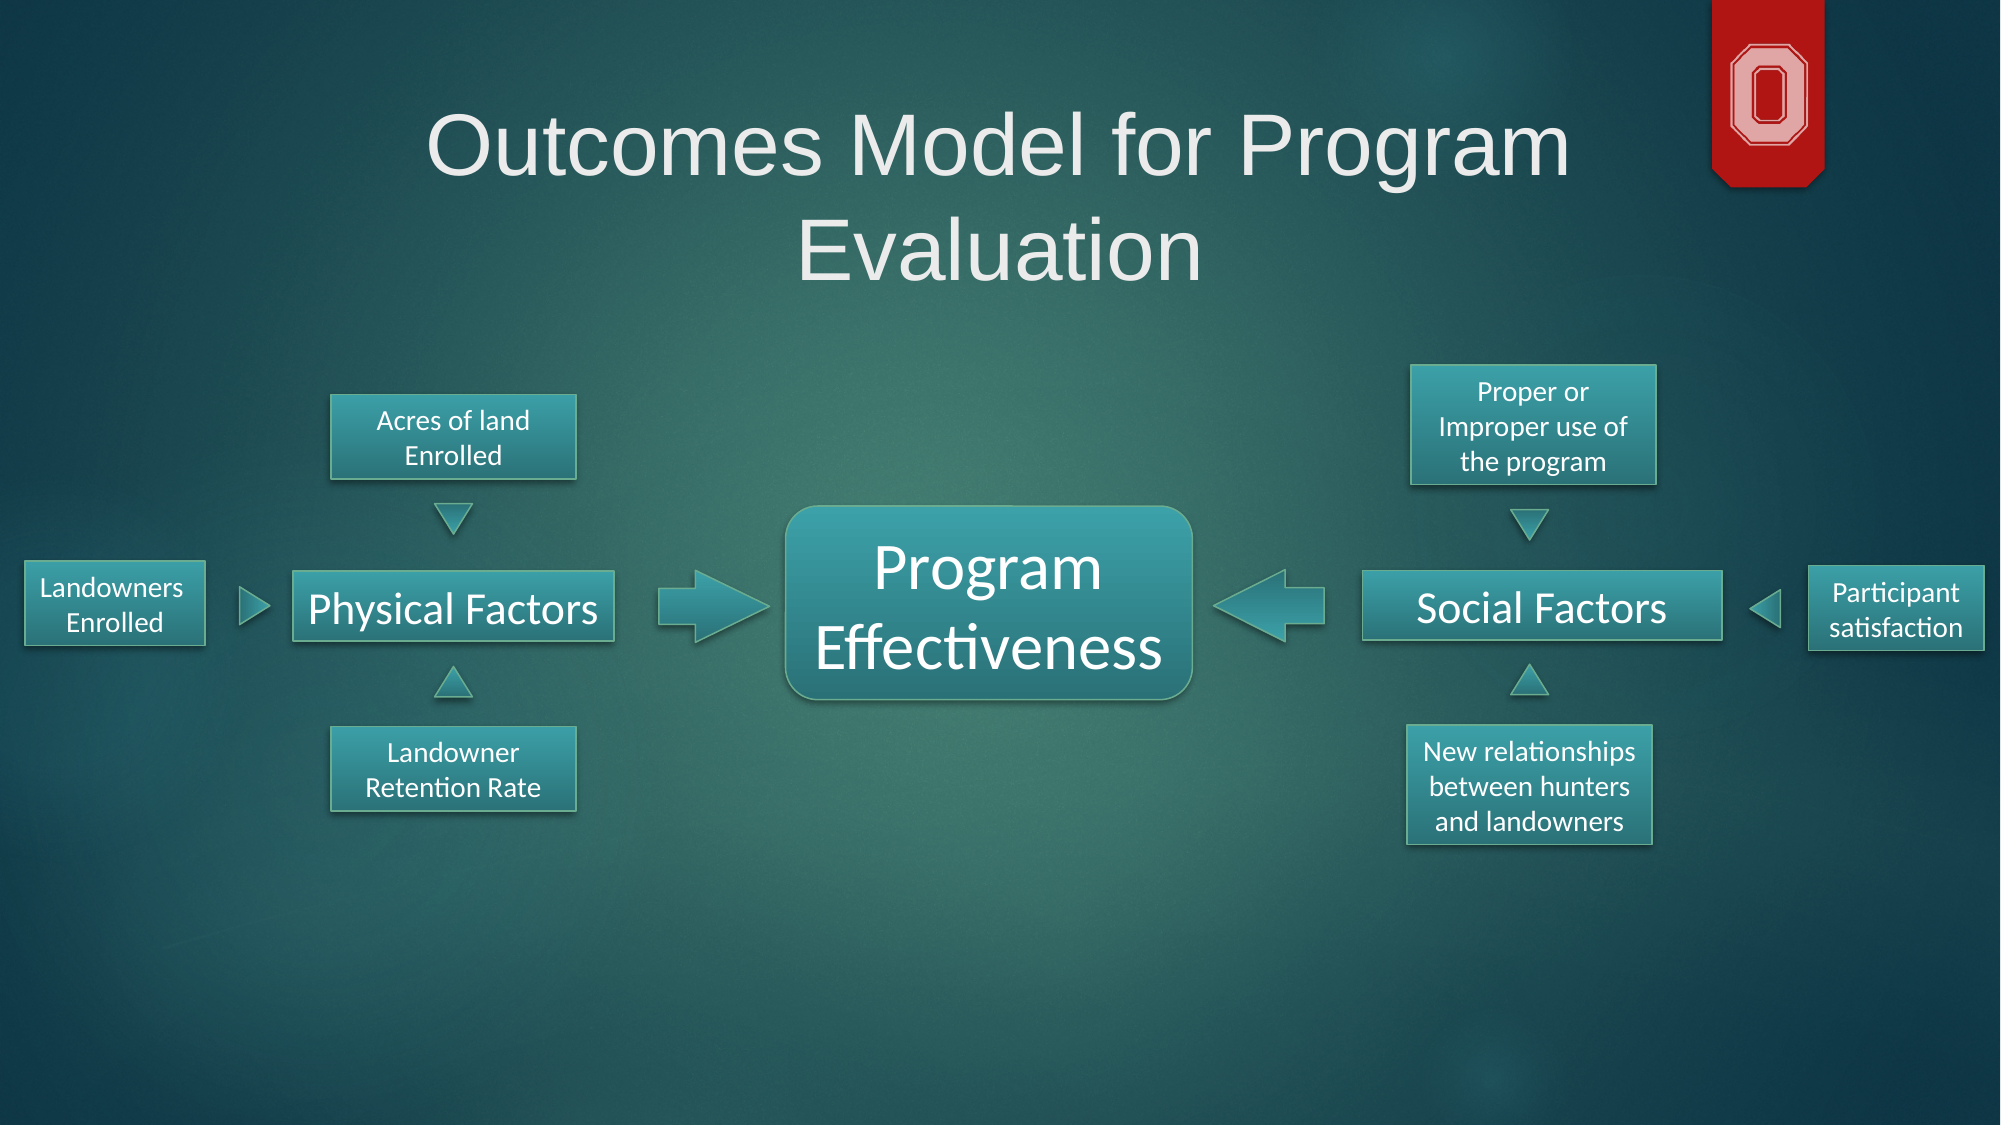

# Outcomes Model for Program Evaluation
Proper or Improper use of the program
Acres of land Enrolled

Program Effectiveness

Landowners
Enrolled
Participant satisfaction

Social Factors

Physical Factors

New relationships between hunters and landowners
Landowner Retention Rate